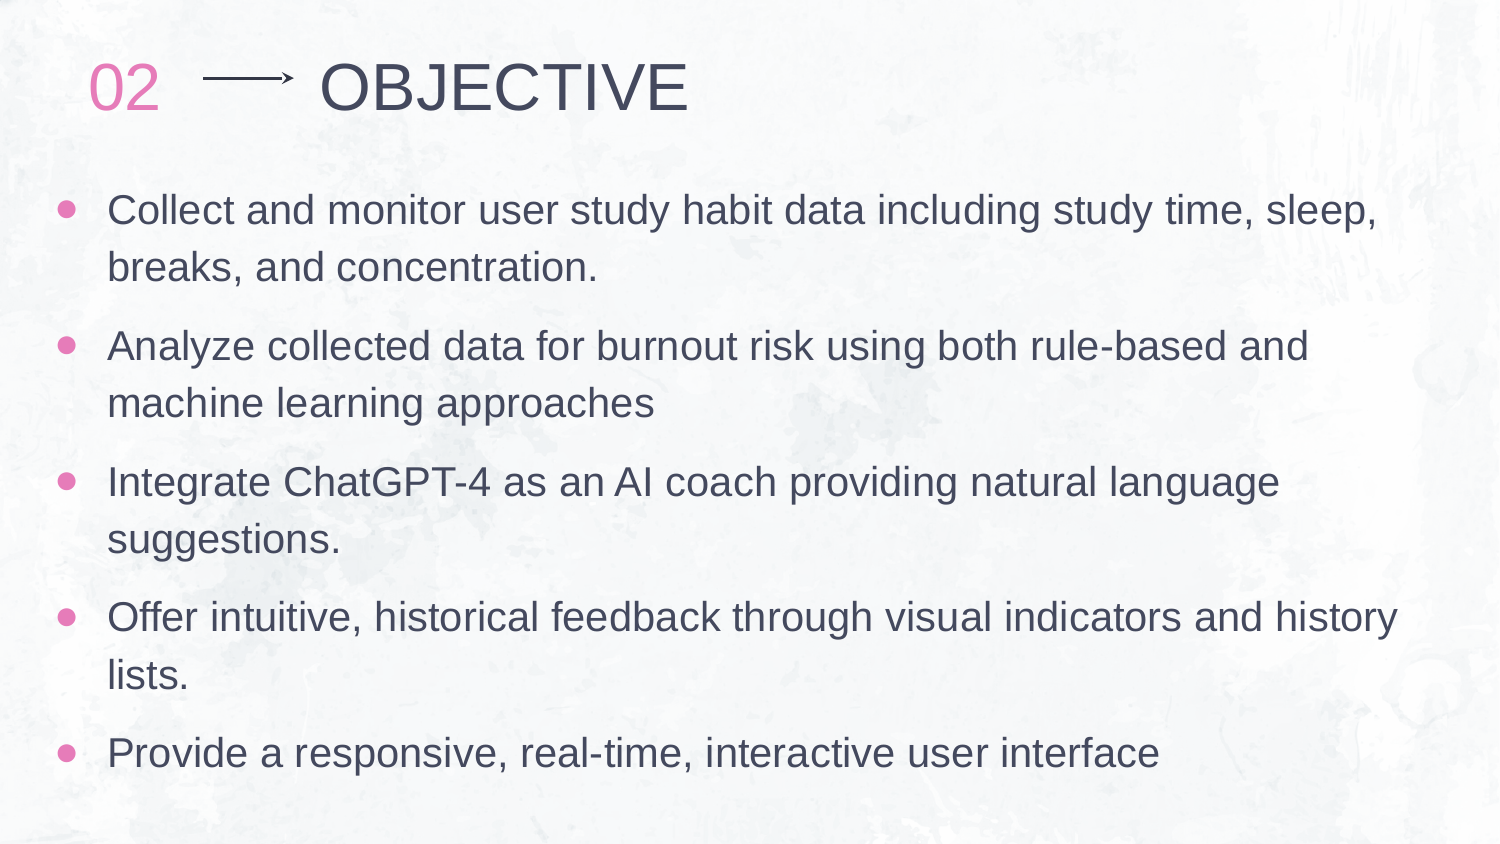

02
# OBJECTIVE
Collect and monitor user study habit data including study time, sleep, breaks, and concentration.
Analyze collected data for burnout risk using both rule-based and machine learning approaches
Integrate ChatGPT-4 as an AI coach providing natural language suggestions.
Offer intuitive, historical feedback through visual indicators and history lists.
Provide a responsive, real-time, interactive user interface